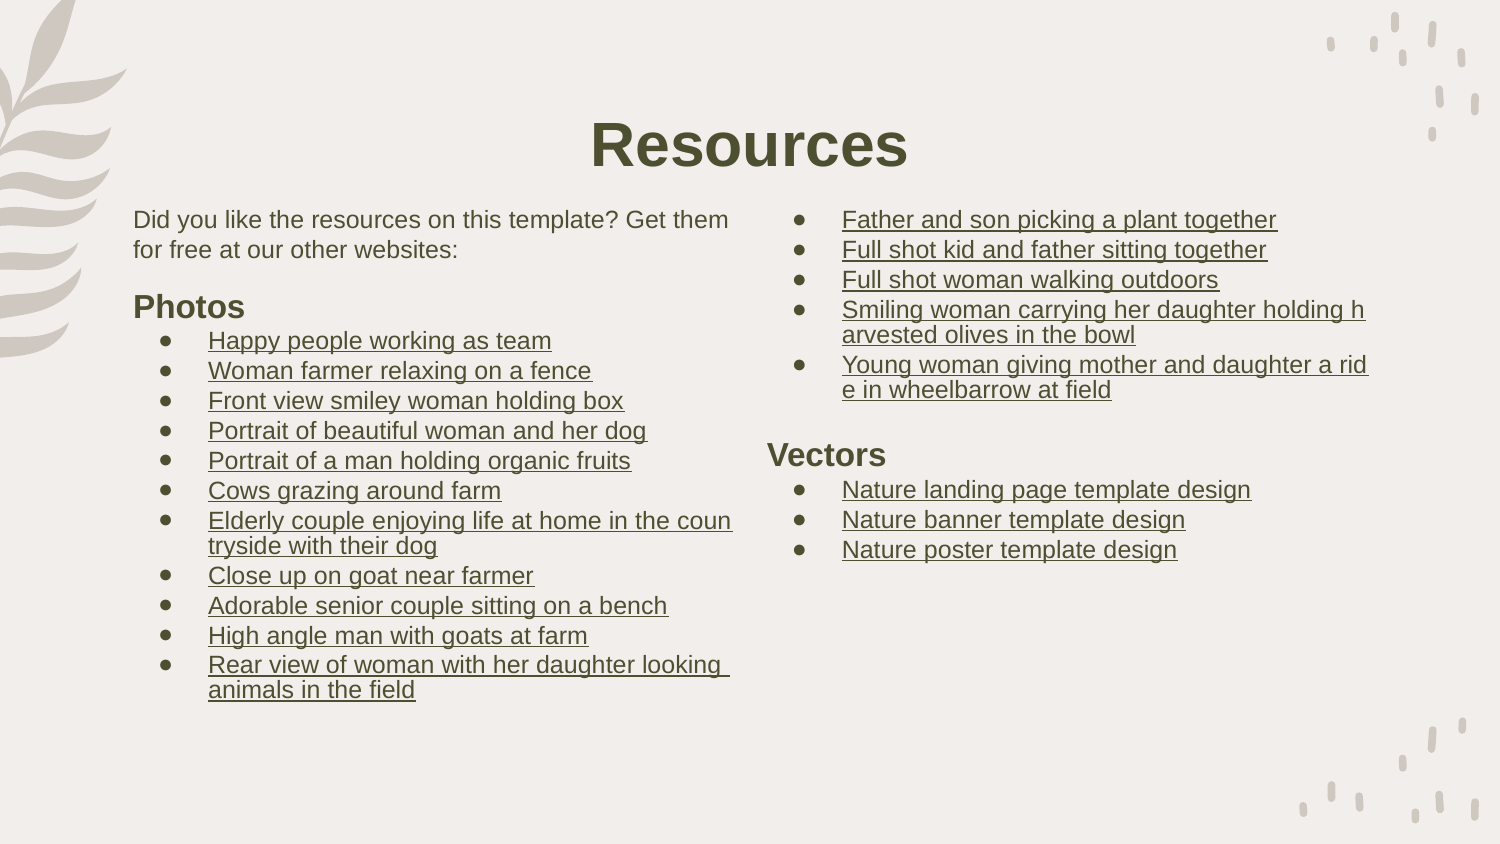

# Resources
Did you like the resources on this template? Get them for free at our other websites:
Photos
Happy people working as team
Woman farmer relaxing on a fence
Front view smiley woman holding box
Portrait of beautiful woman and her dog
Portrait of a man holding organic fruits
Cows grazing around farm
Elderly couple enjoying life at home in the countryside with their dog
Close up on goat near farmer
Adorable senior couple sitting on a bench
High angle man with goats at farm
Rear view of woman with her daughter looking animals in the field
Father and son picking a plant together
Full shot kid and father sitting together
Full shot woman walking outdoors
Smiling woman carrying her daughter holding harvested olives in the bowl
Young woman giving mother and daughter a ride in wheelbarrow at field

Vectors
Nature landing page template design
Nature banner template design
Nature poster template design